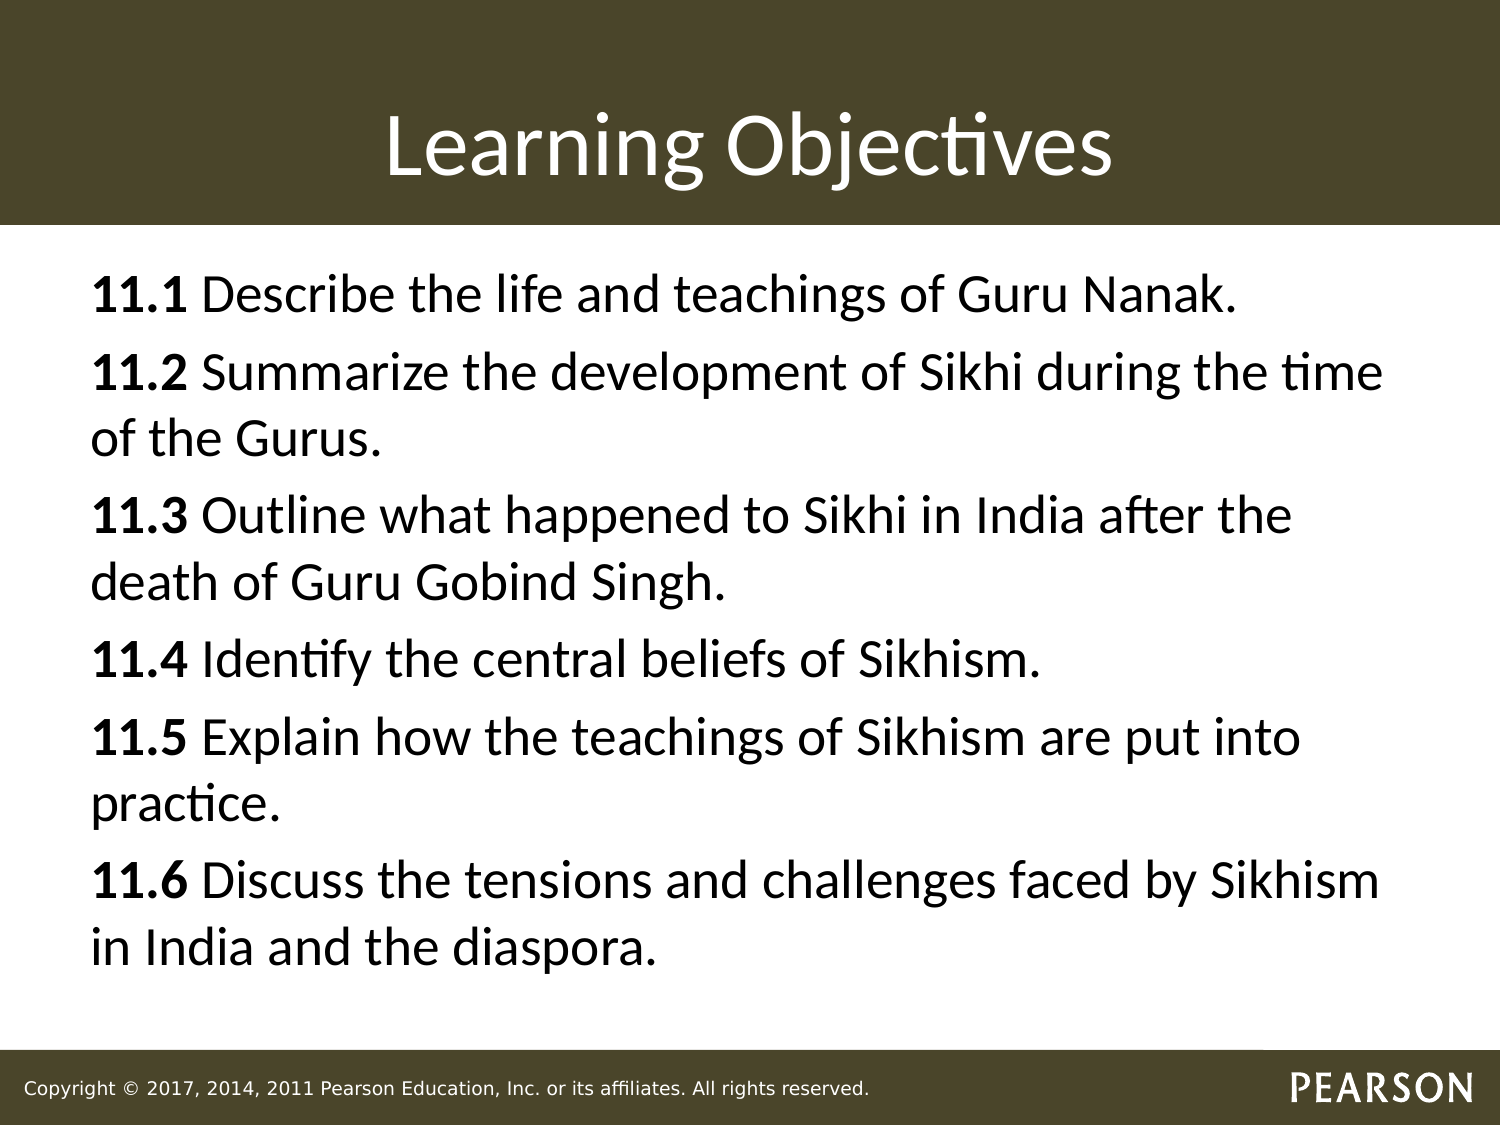

# Learning Objectives
11.1 Describe the life and teachings of Guru Nanak.
11.2 Summarize the development of Sikhi during the time of the Gurus.
11.3 Outline what happened to Sikhi in India after the death of Guru Gobind Singh.
11.4 Identify the central beliefs of Sikhism.
11.5 Explain how the teachings of Sikhism are put into practice.
11.6 Discuss the tensions and challenges faced by Sikhism in India and the diaspora.